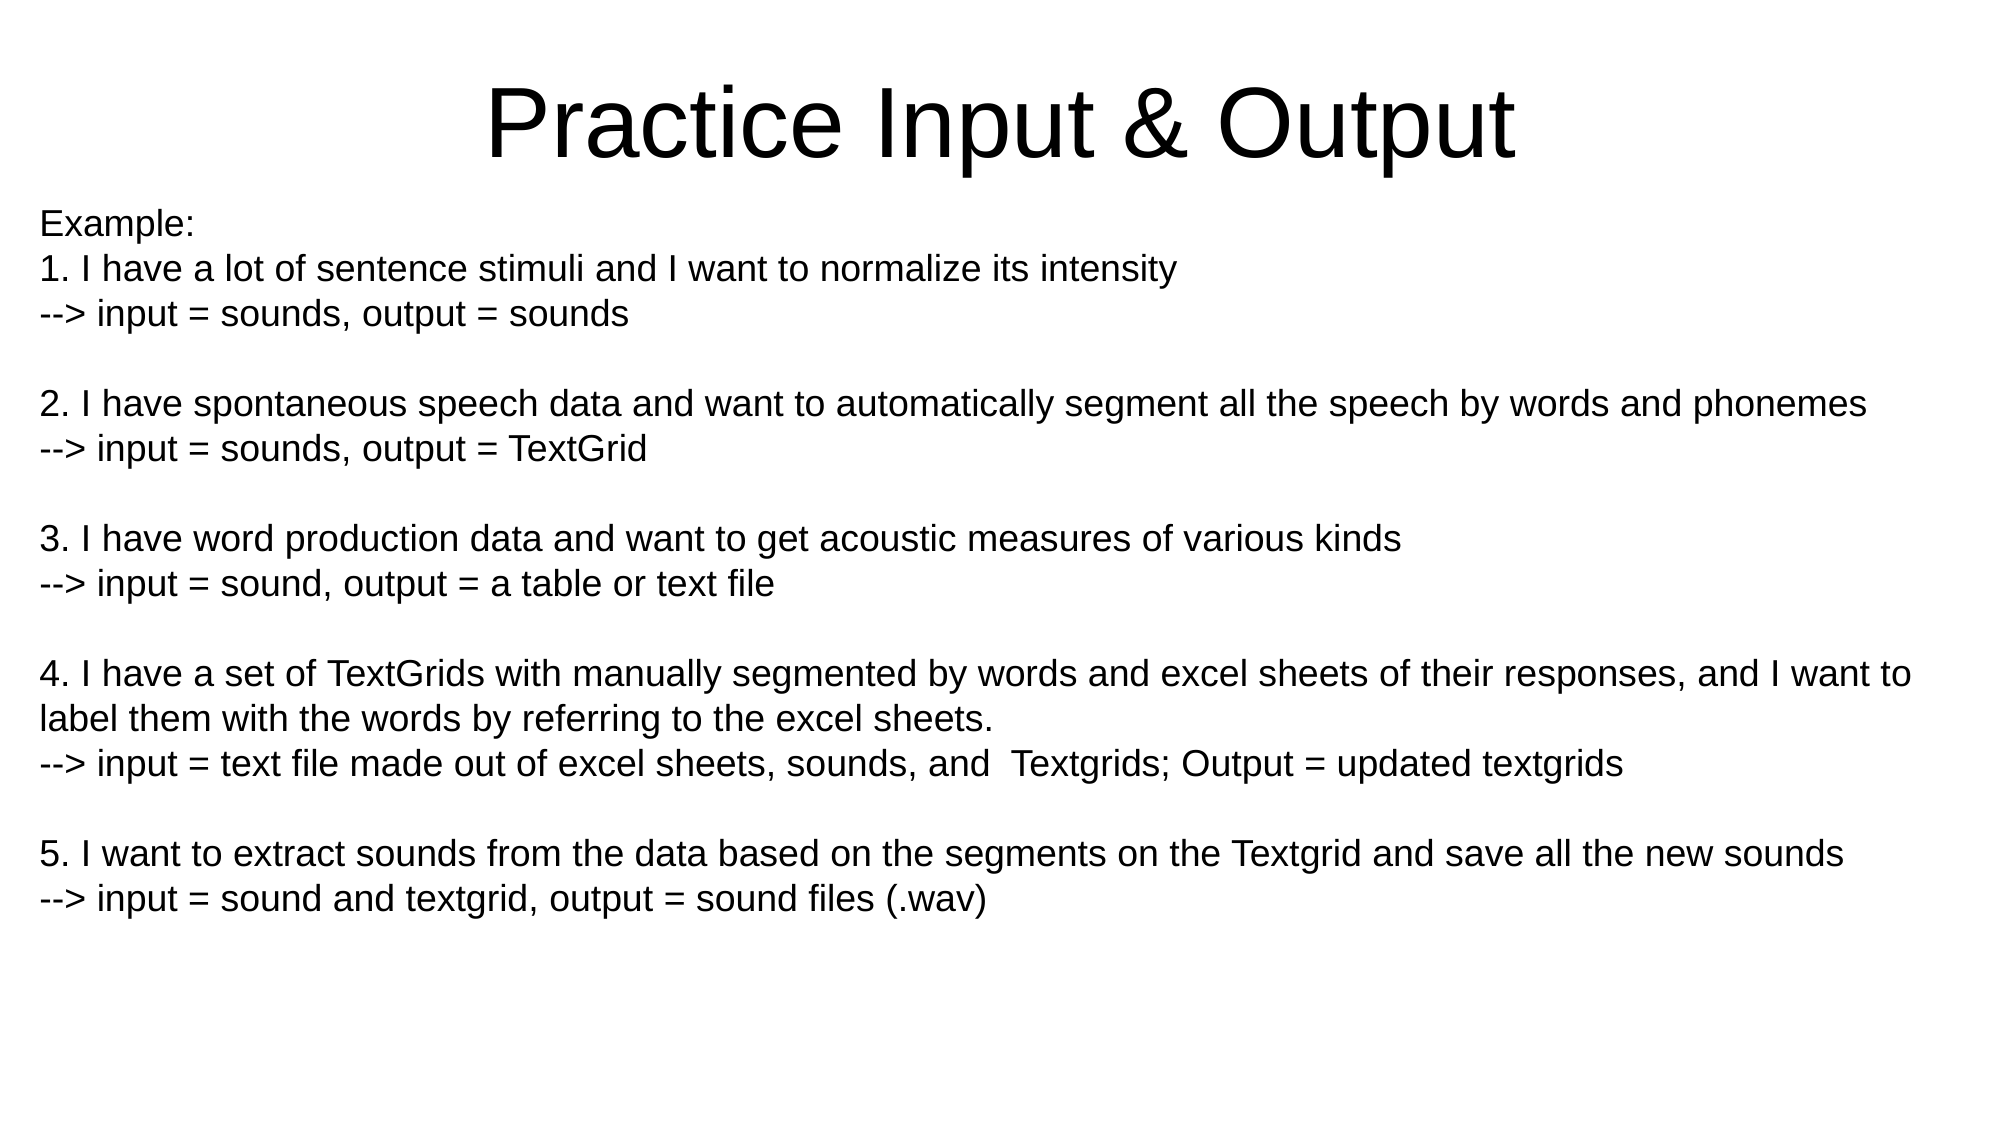

Practice Input & Output
Example:
1. I have a lot of sentence stimuli and I want to normalize its intensity
--> input = sounds, output = sounds

2. I have spontaneous speech data and want to automatically segment all the speech by words and phonemes
--> input = sounds, output = TextGrid

3. I have word production data and want to get acoustic measures of various kinds
--> input = sound, output = a table or text file

4. I have a set of TextGrids with manually segmented by words and excel sheets of their responses, and I want to label them with the words by referring to the excel sheets.
--> input = text file made out of excel sheets, sounds, and  Textgrids; Output = updated textgrids

5. I want to extract sounds from the data based on the segments on the Textgrid and save all the new sounds
--> input = sound and textgrid, output = sound files (.wav)